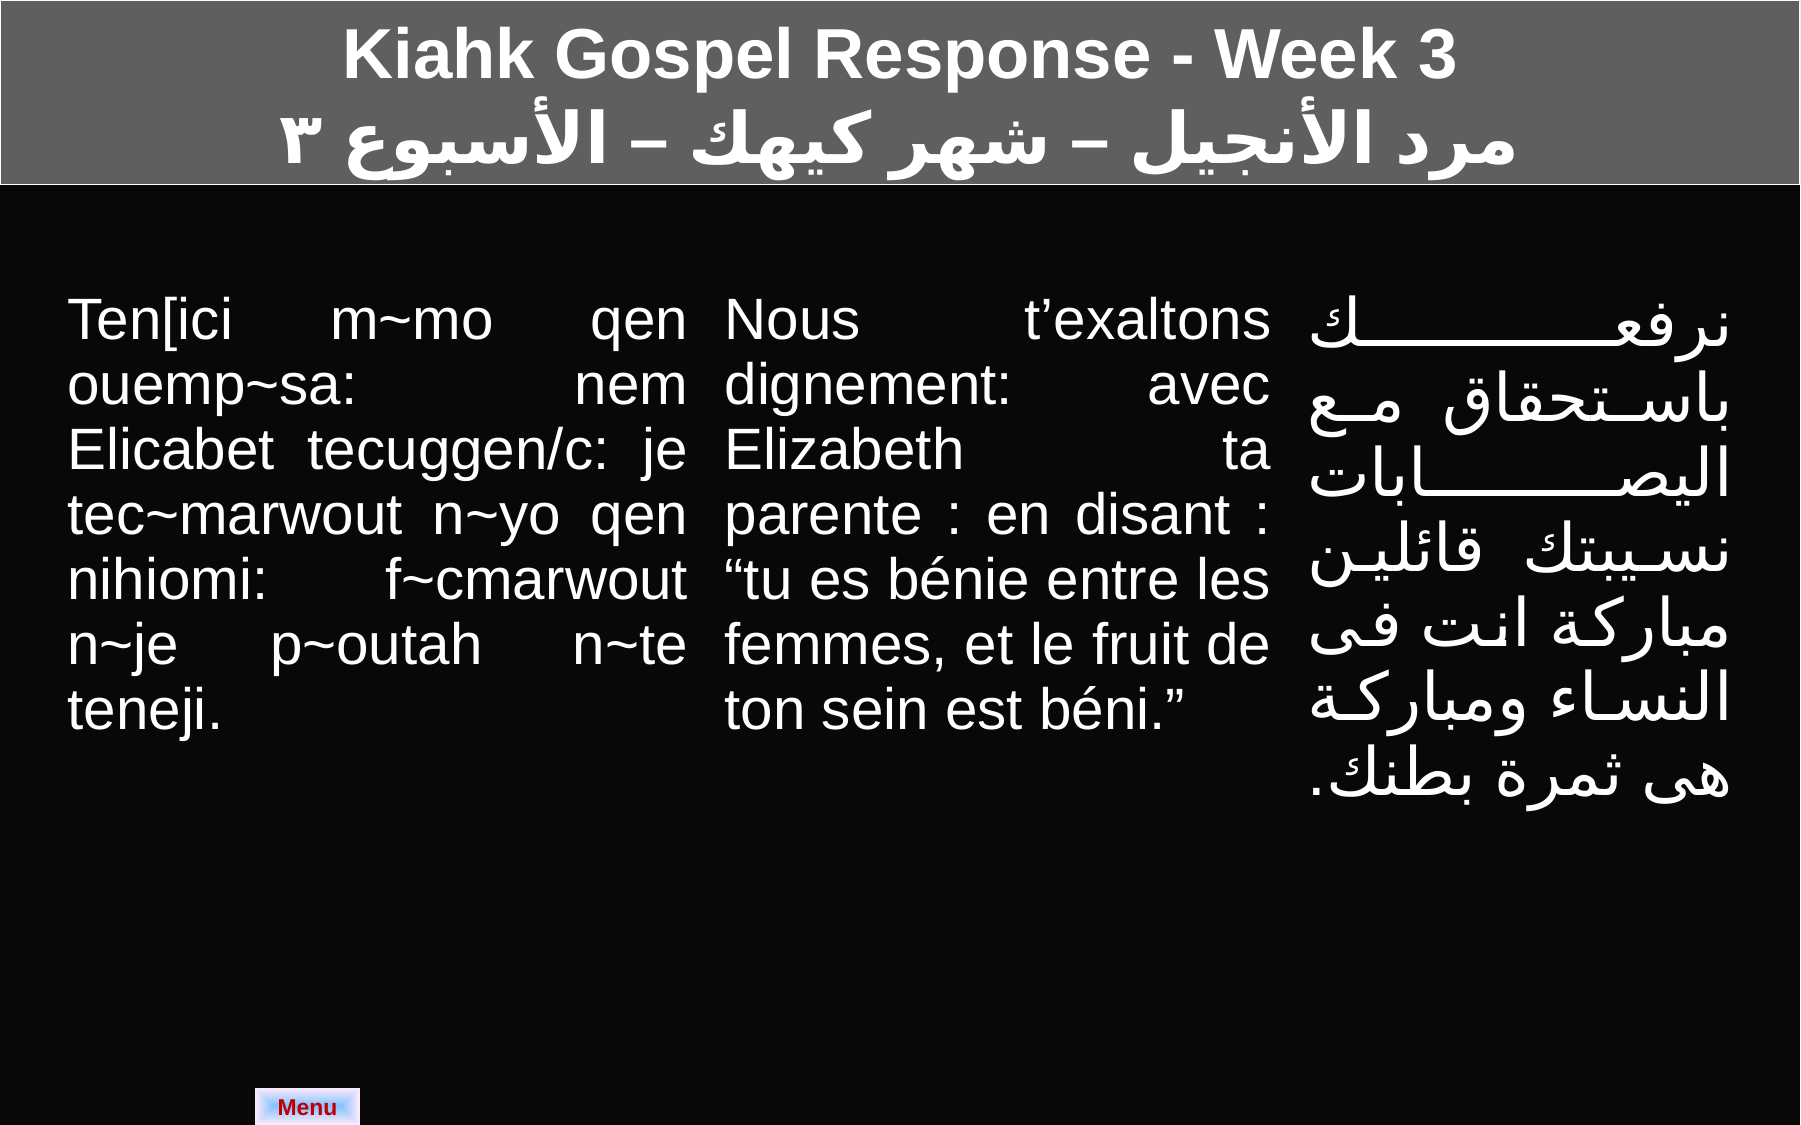

Kiahk Gospel Response - Week 3
مرد الأنجيل – شهر كيهك – الأسبوع ٣
| Ten[ici m~mo qen ouemp~sa: nem Elicabet tecuggen/c: je tec~marwout n~yo qen nihiomi: f~cmarwout n~je p~outah n~te teneji. | Nous t’exaltons dignement: avec Elizabeth ta parente : en disant : “tu es bénie entre les femmes, et le fruit de ton sein est béni.” | نرفعك باستحقاق مع اليصابات نسيبتك قائلين مباركة انت فى النساء ومباركة هى ثمرة بطنك. |
| --- | --- | --- |

Menu